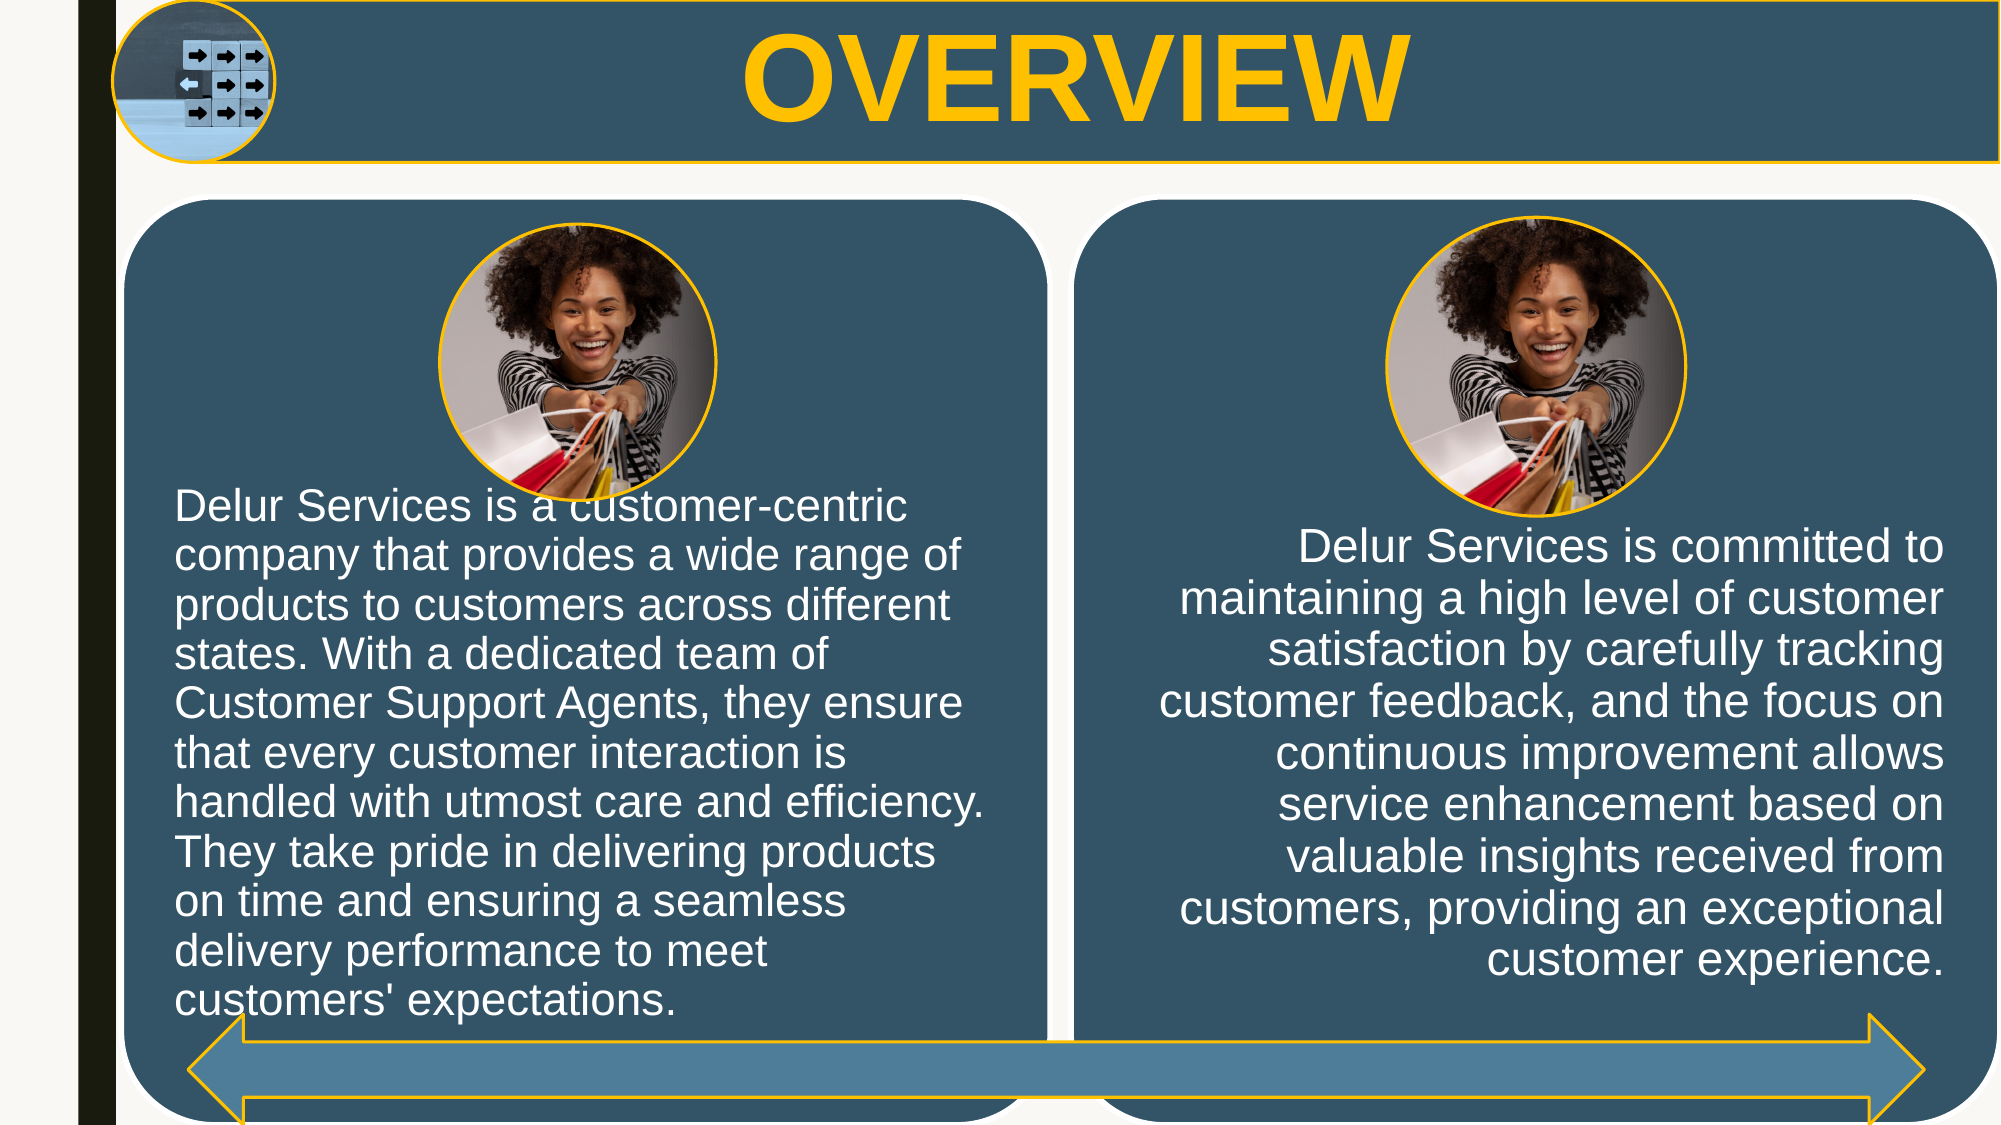

OVERVIEW
Delur Services is a customer-centric company that provides a wide range of products to customers across different states. With a dedicated team of Customer Support Agents, they ensure that every customer interaction is handled with utmost care and efficiency. They take pride in delivering products on time and ensuring a seamless delivery performance to meet customers' expectations.
Delur Services is committed to maintaining a high level of customer satisfaction by carefully tracking customer feedback, and the focus on continuous improvement allows service enhancement based on valuable insights received from customers, providing an exceptional customer experience.